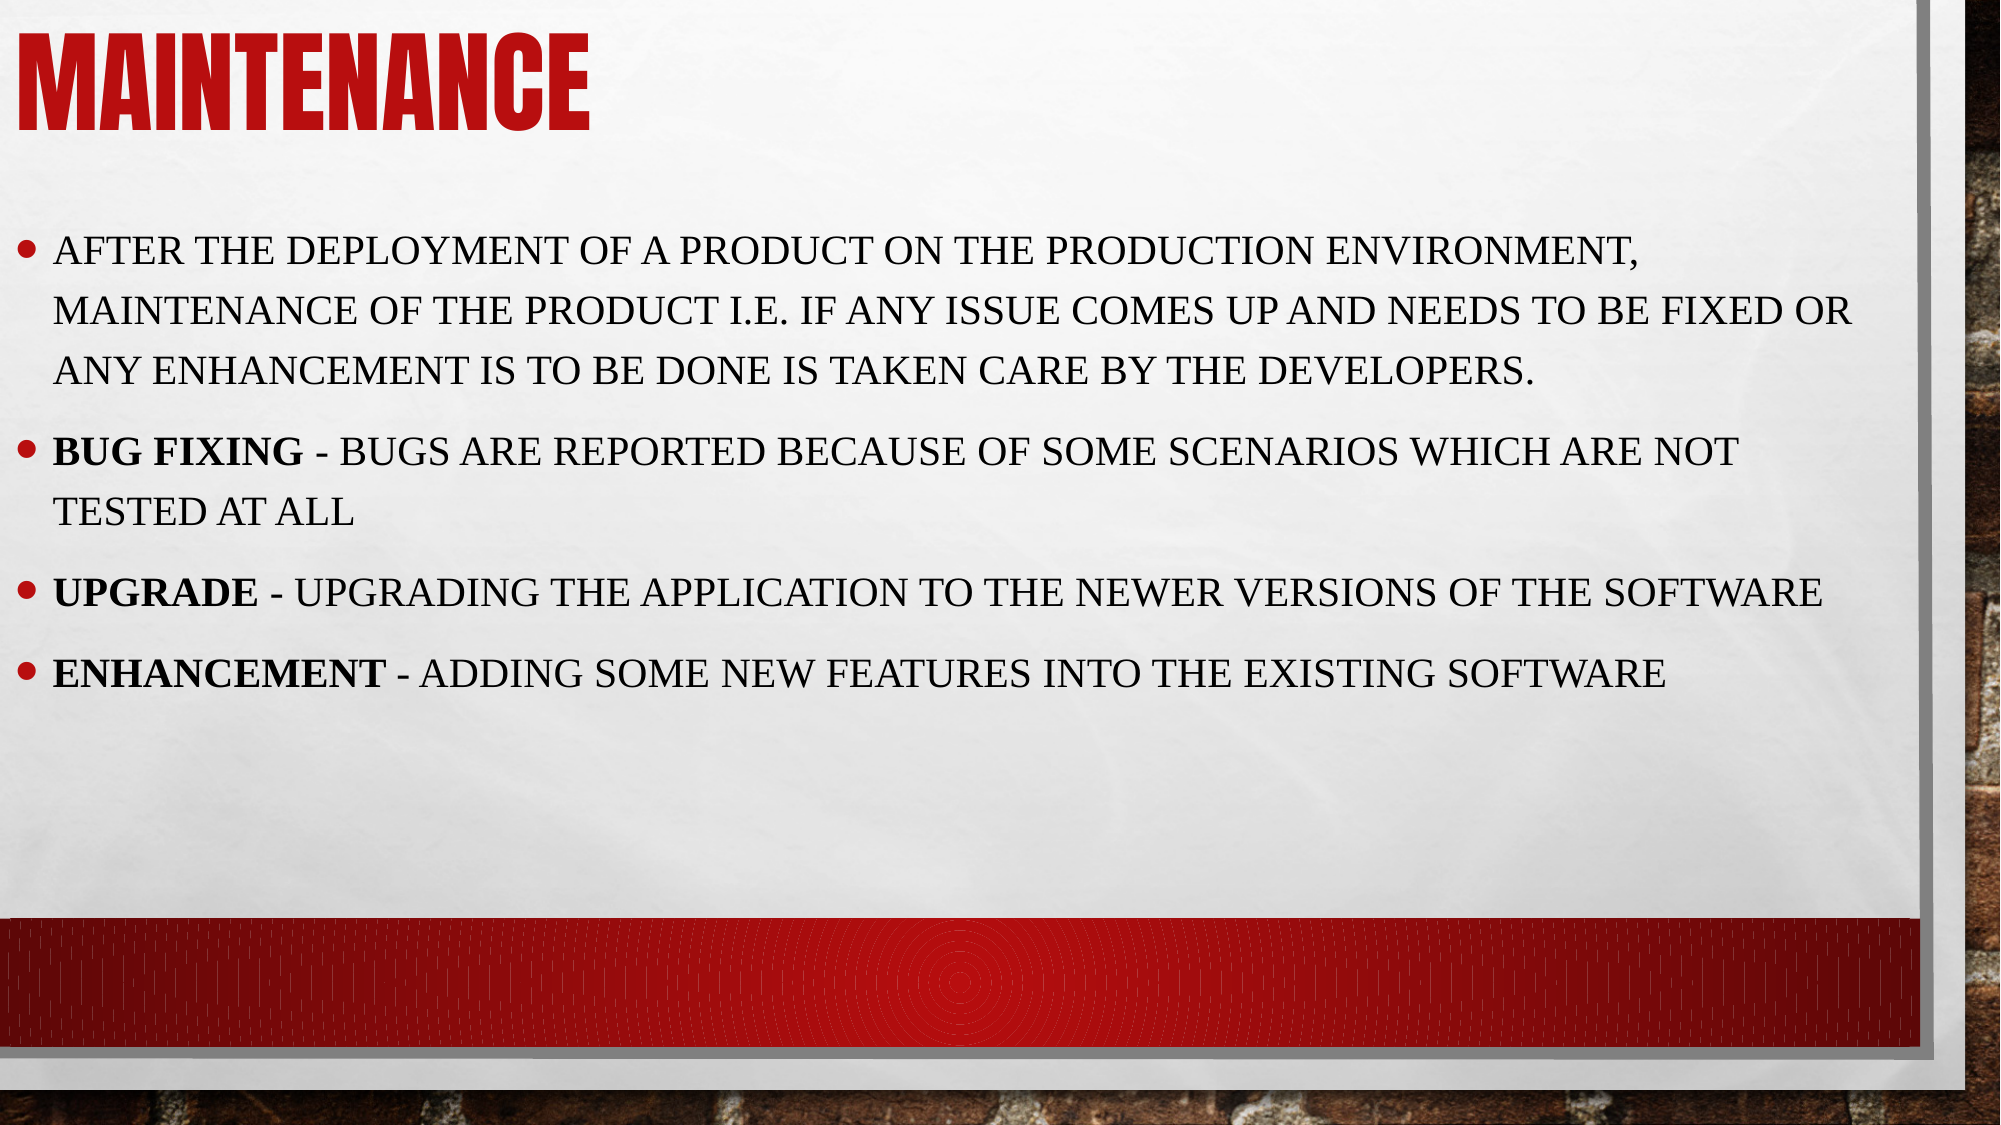

# maintenance
After the deployment of a product on the production environment, maintenance of the product i.e. if any issue comes up and needs to be fixed or any enhancement is to be done is taken care by the developers.
Bug fixing - bugs are reported because of some scenarios which are not tested at all
Upgrade - Upgrading the application to the newer versions of the Software
Enhancement - Adding some new features into the existing software